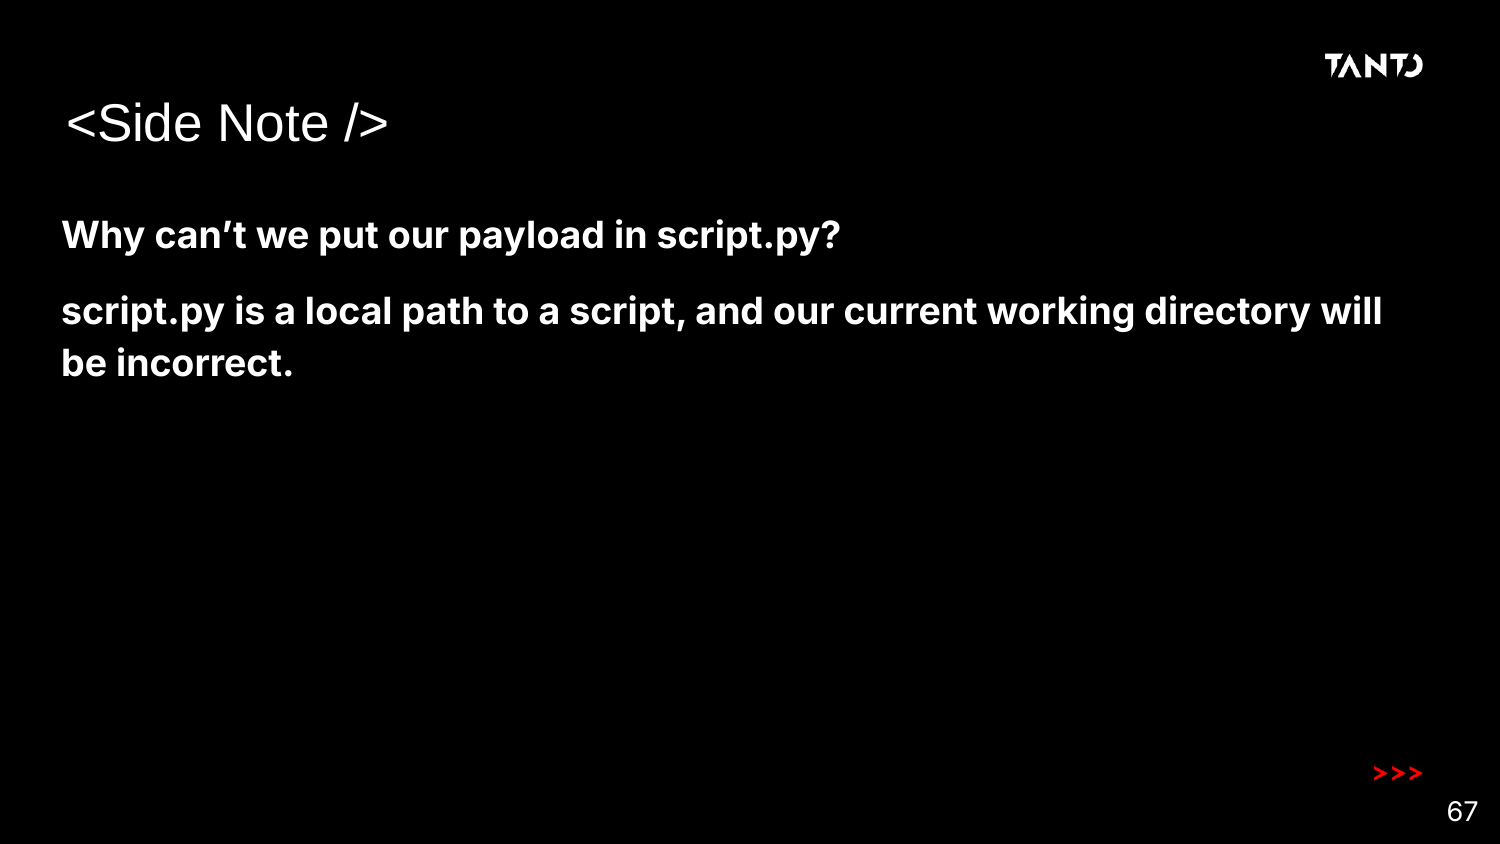

# <Side Note />
Why can’t we put our payload in script.py?
script.py is a local path to a script, and our current working directory will be incorrect.
67